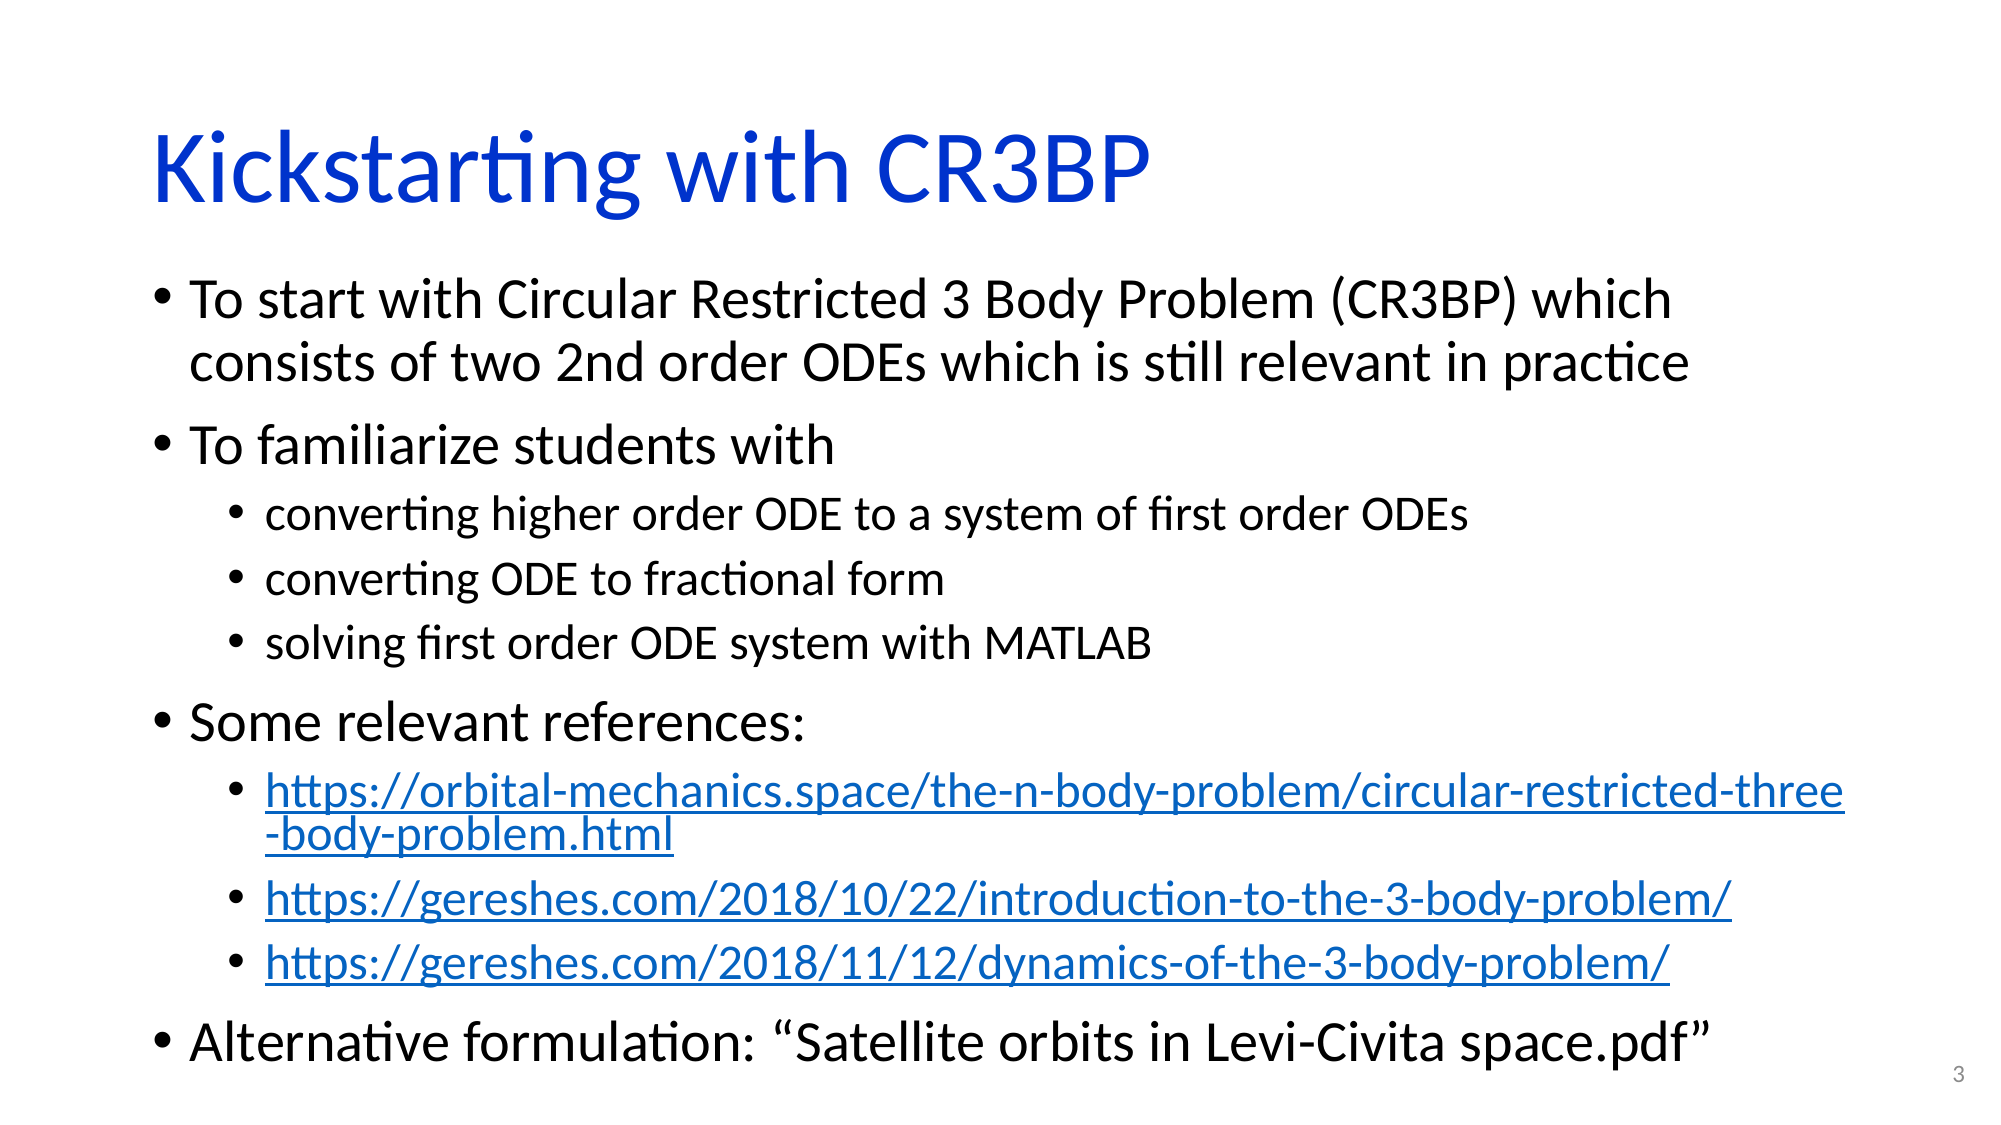

# Kickstarting with CR3BP
To start with Circular Restricted 3 Body Problem (CR3BP) which consists of two 2nd order ODEs which is still relevant in practice
To familiarize students with
converting higher order ODE to a system of first order ODEs
converting ODE to fractional form
solving first order ODE system with MATLAB
Some relevant references:
https://orbital-mechanics.space/the-n-body-problem/circular-restricted-three-body-problem.html
https://gereshes.com/2018/10/22/introduction-to-the-3-body-problem/
https://gereshes.com/2018/11/12/dynamics-of-the-3-body-problem/
Alternative formulation: “Satellite orbits in Levi-Civita space.pdf”
3